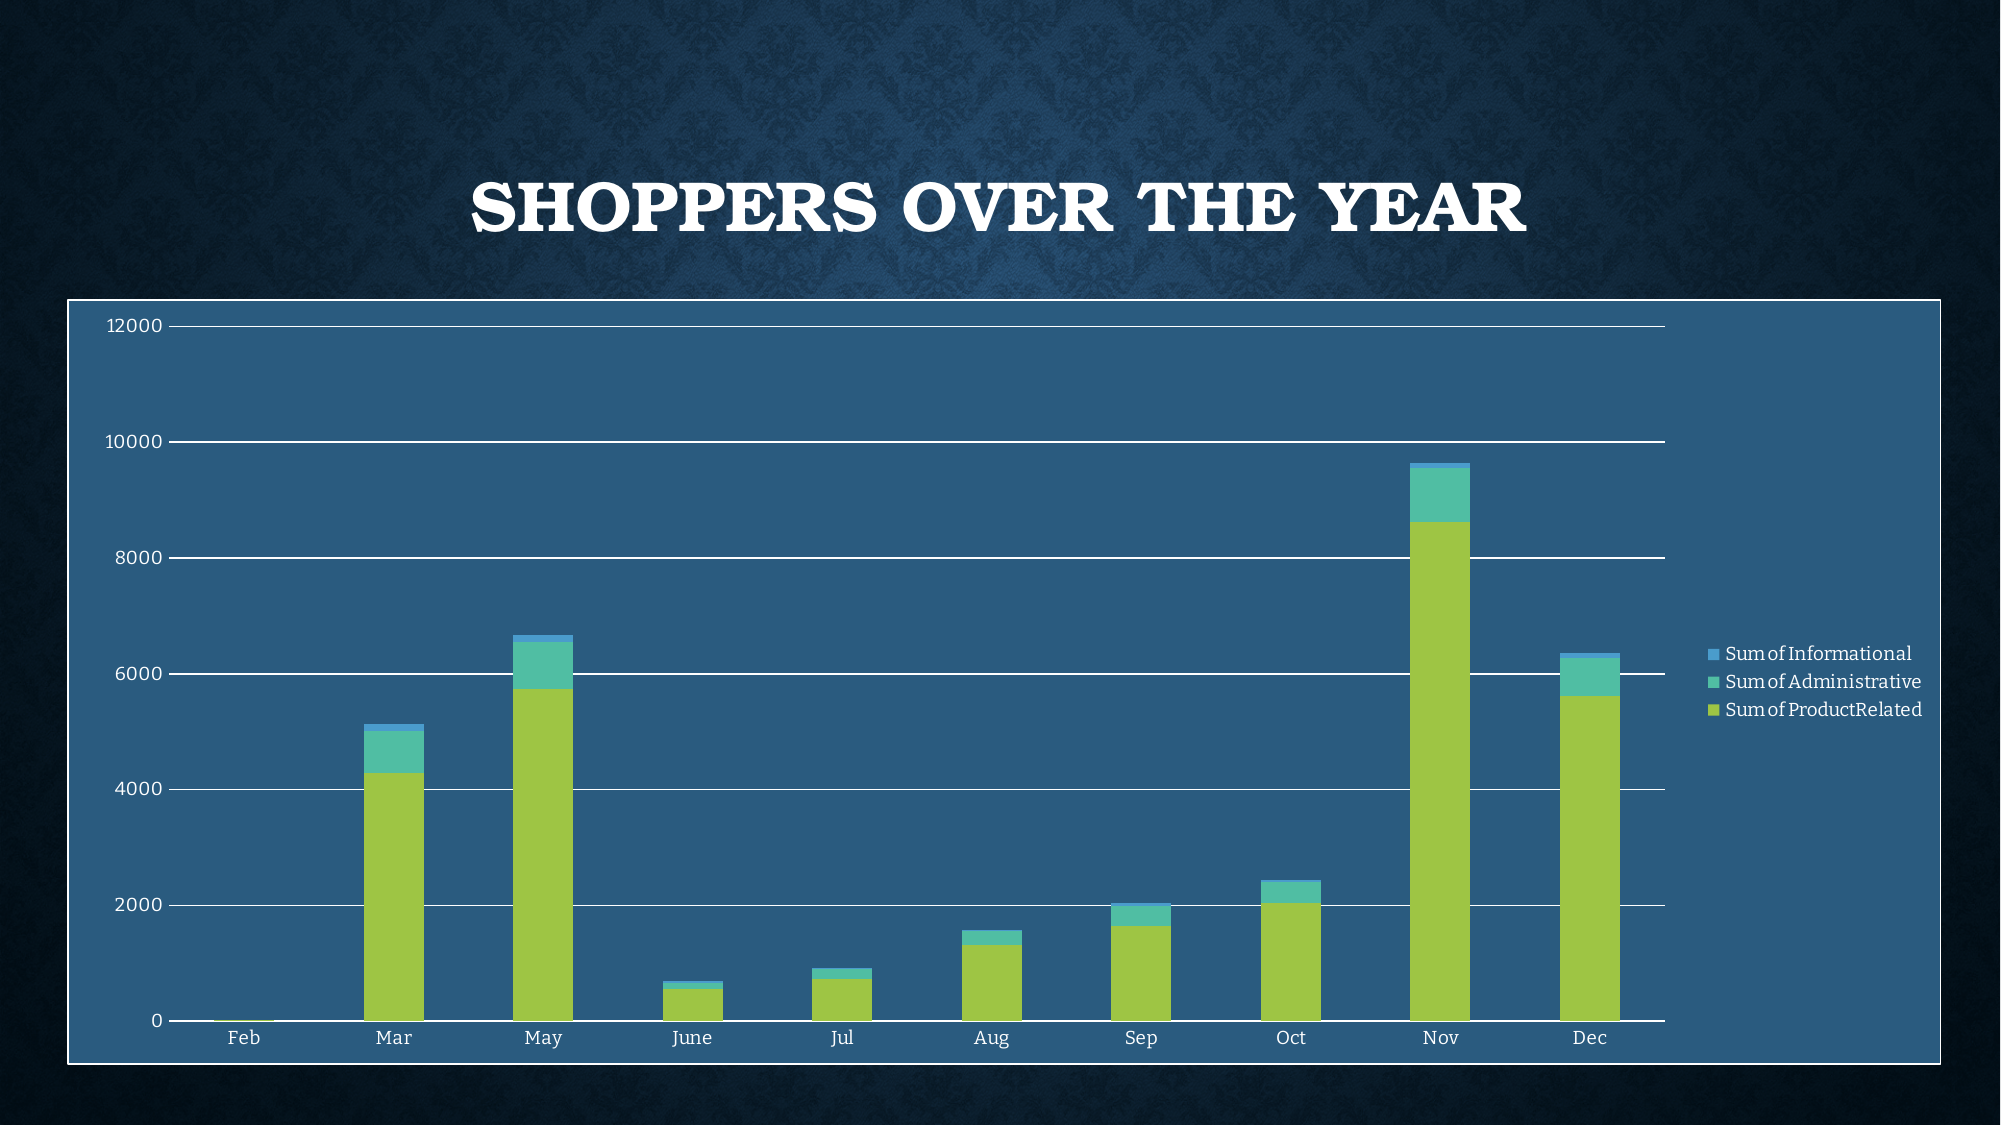

Shoppers Over the Year

### Chart

| Category | Sum of ProductRelated | Sum of Administrative | Sum of Informational |
|---|---|---|---|
| Feb | 13.0 | 0.0 | 0.0 |
| Mar | 4289.0 | 719.0 | 125.0 |
| May | 5733.0 | 819.0 | 116.0 |
| June | 563.0 | 99.0 | 23.0 |
| Jul | 732.0 | 166.0 | 19.0 |
| Aug | 1312.0 | 247.0 | 11.0 |
| Sep | 1651.0 | 335.0 | 57.0 |
| Oct | 2042.0 | 365.0 | 34.0 |
| Nov | 8628.0 | 921.0 | 99.0 |
| Dec | 5622.0 | 652.0 | 81.0 |